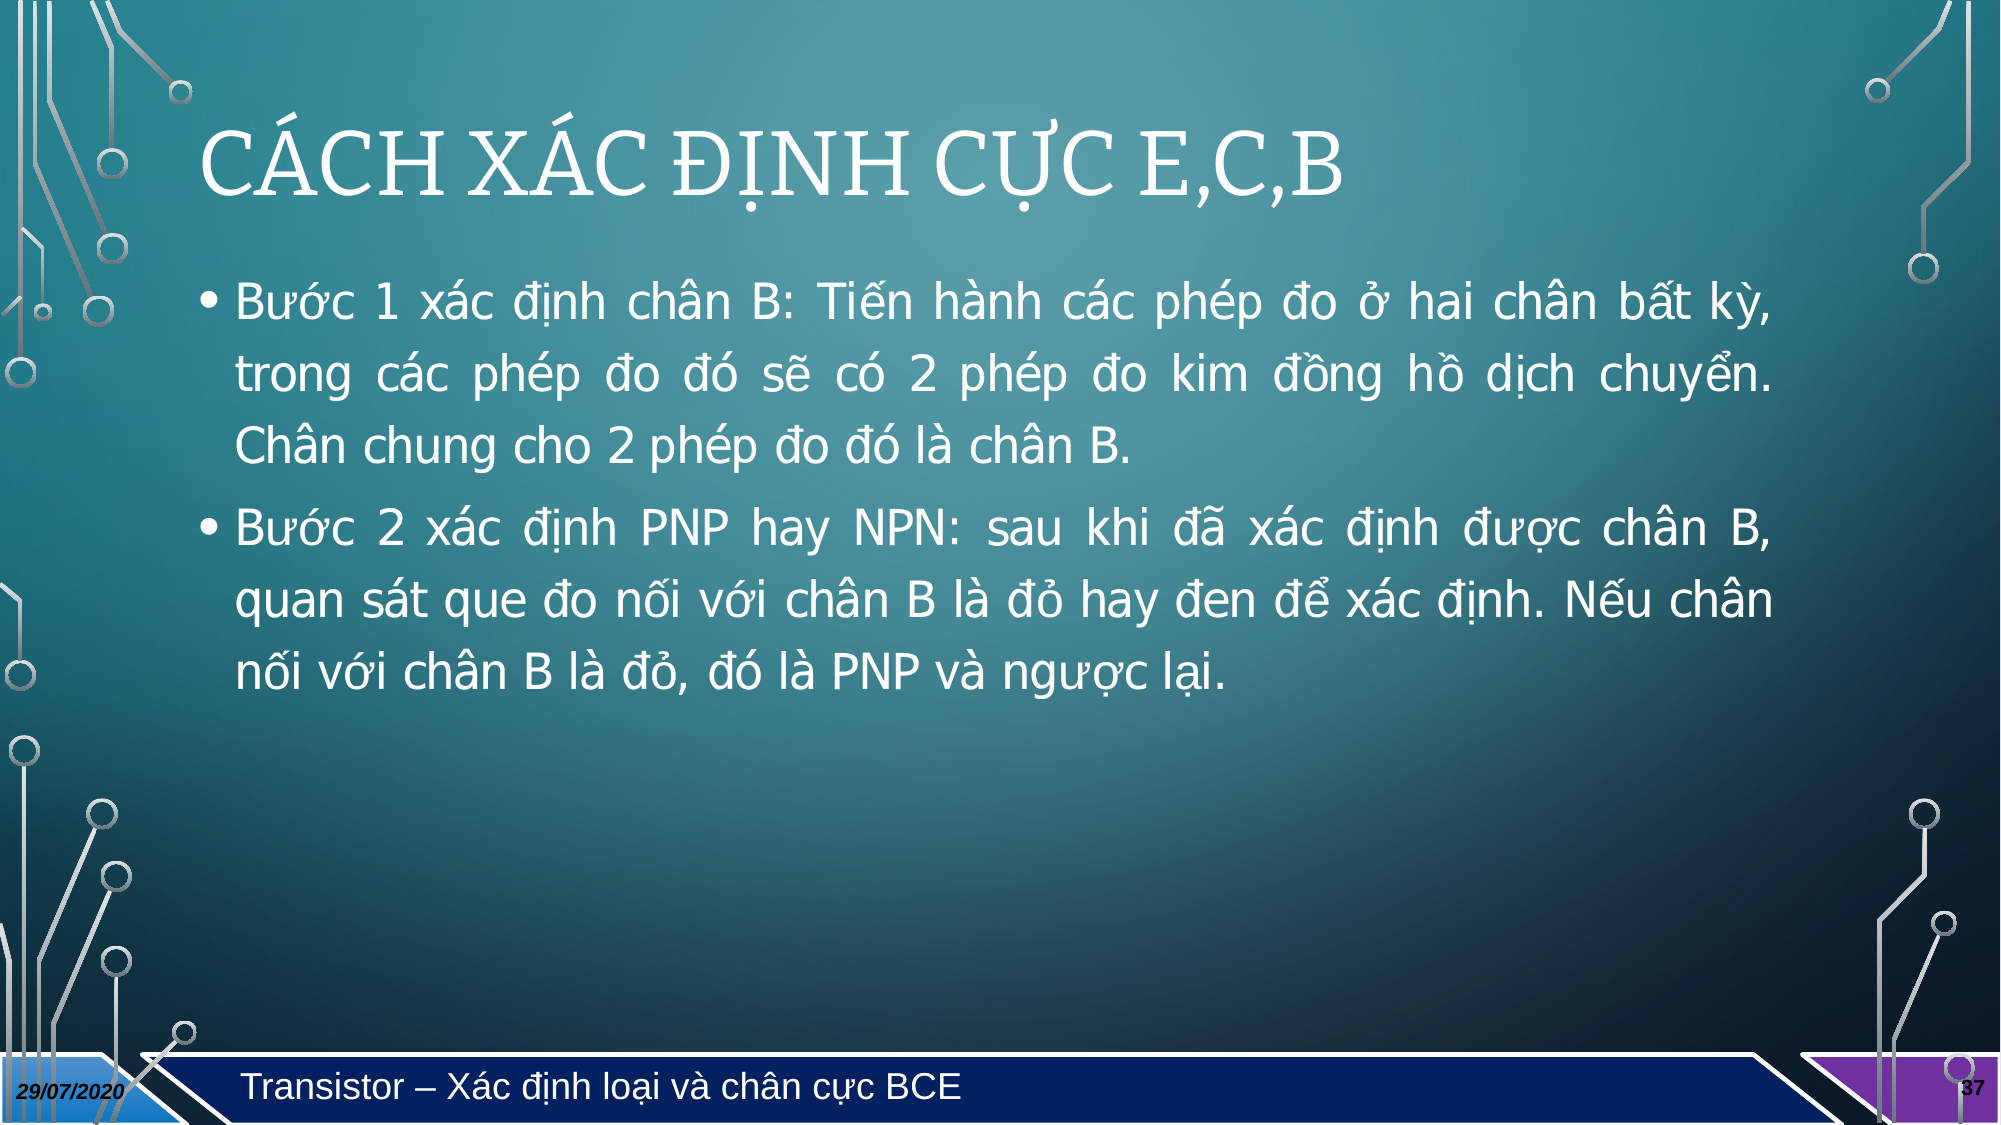

# Cách xác định cực e,c,b
Bước 1 xác định chân B: Tiến hành các phép đo ở hai chân bất kỳ, trong các phép đo đó sẽ có 2 phép đo kim đồng hồ dịch chuyển. Chân chung cho 2 phép đo đó là chân B.
Bước 2 xác định PNP hay NPN: sau khi đã xác định được chân B, quan sát que đo nối với chân B là đỏ hay đen để xác định. Nếu chân nối với chân B là đỏ, đó là PNP và ngược lại.
Transistor – Xác định loại và chân cực BCE